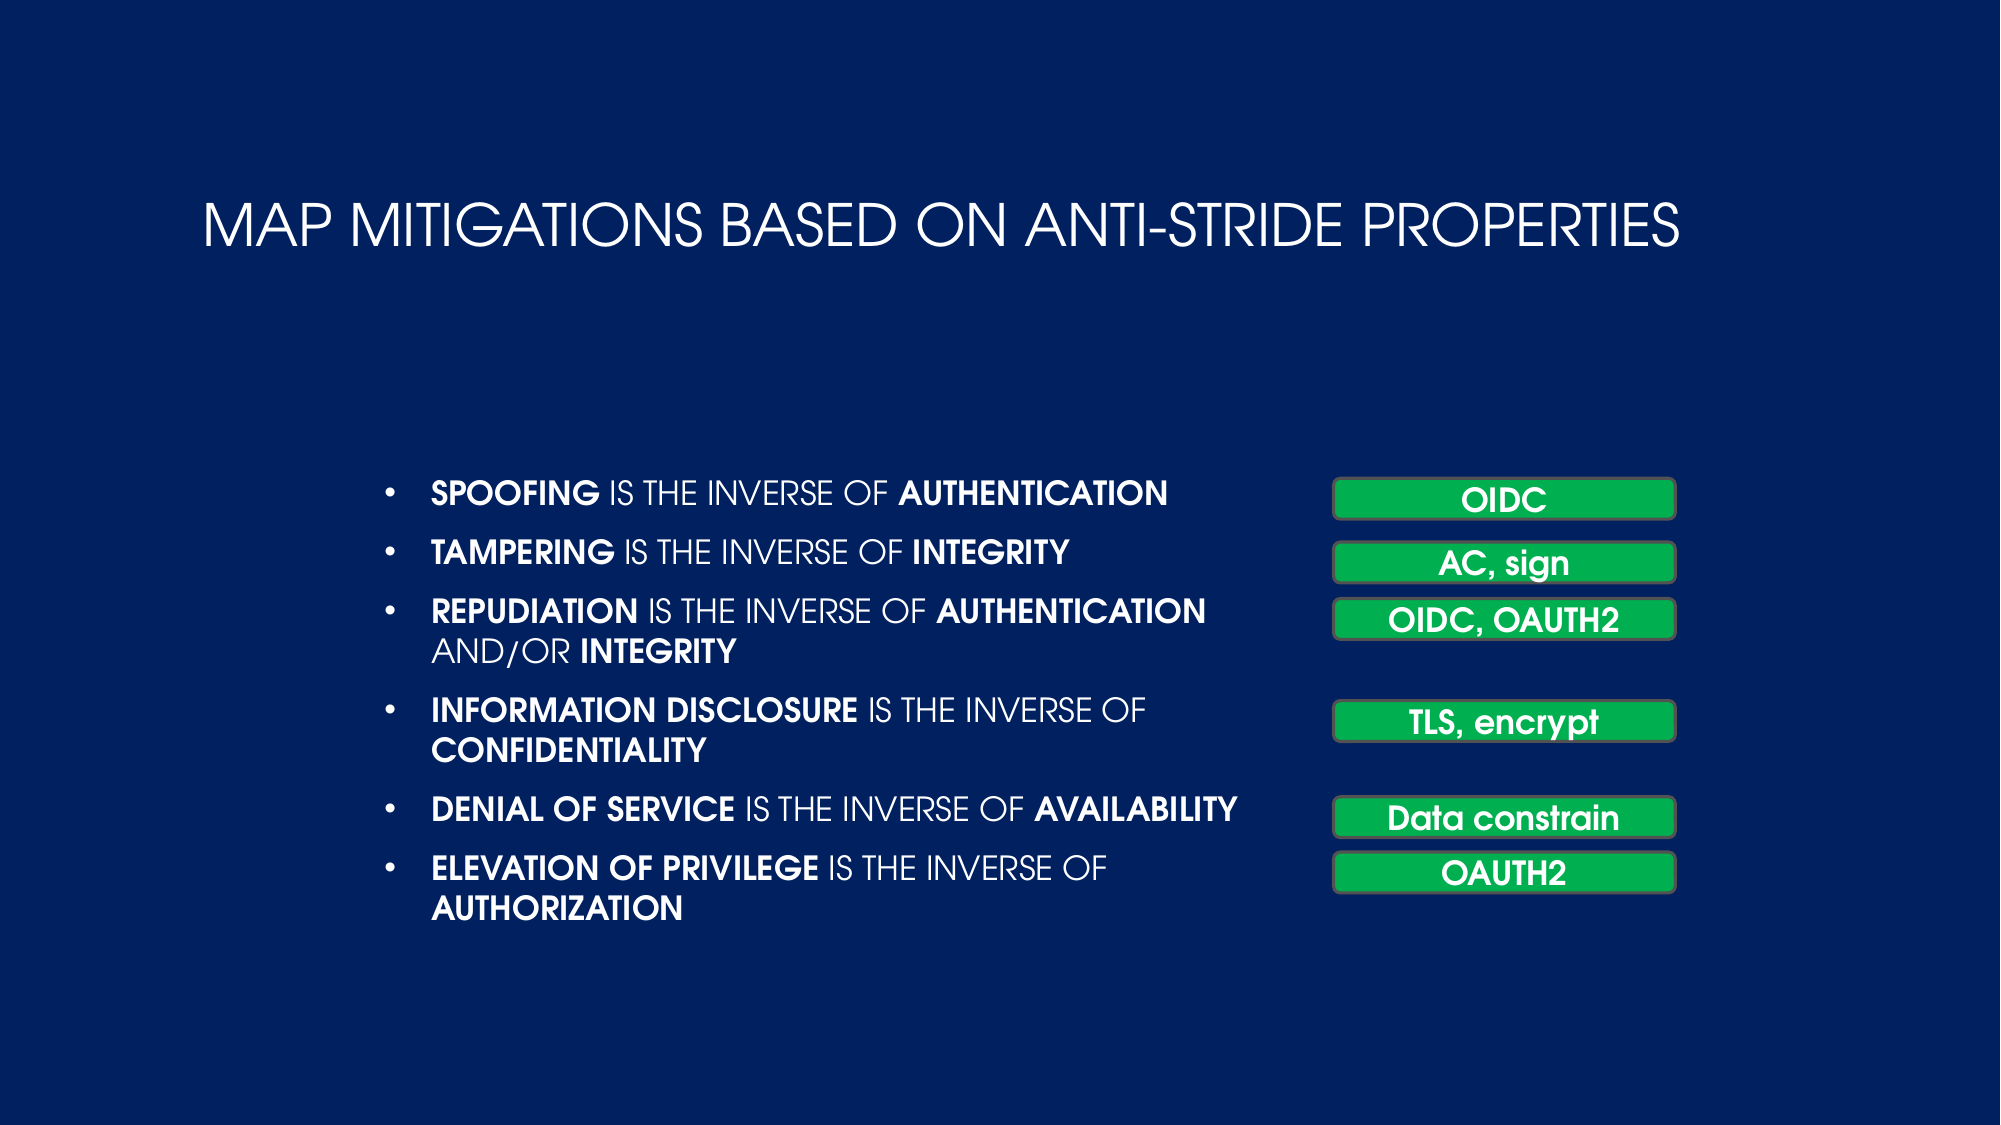

# Map mitigations based on anti-STRIDE properties
Spoofing is the inverse of Authentication
Tampering is the inverse of Integrity
Repudiation is the inverse of Authentication and/or integrity
Information Disclosure is the inverse of Confidentiality
Denial of Service is the inverse of Availability
Elevation of Privilege is the inverse of Authorization

OIDC
AC, sign
OIDC, OAUTH2
TLS, encrypt
Data constrain
OAUTH2